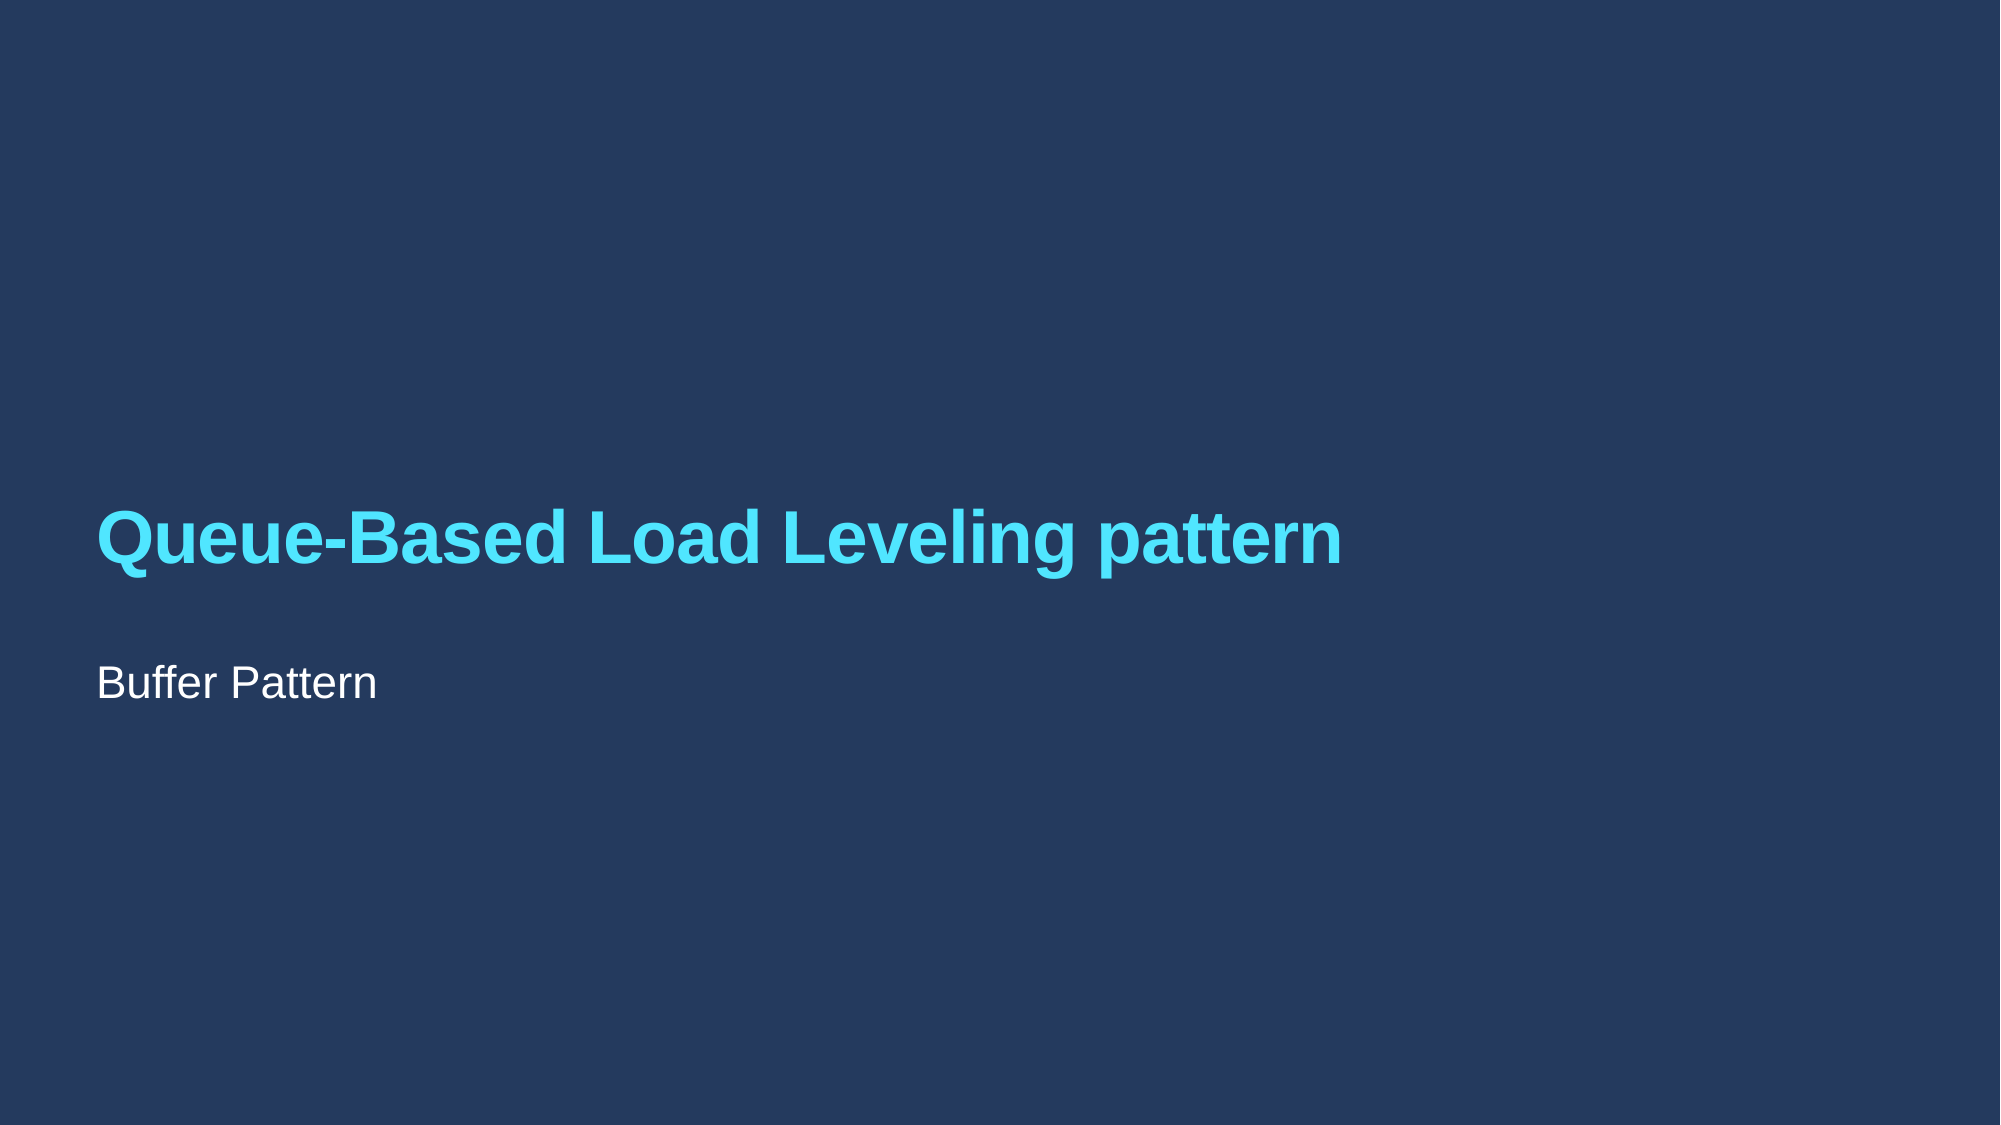

# Queue-Based Load Leveling pattern
Buffer Pattern